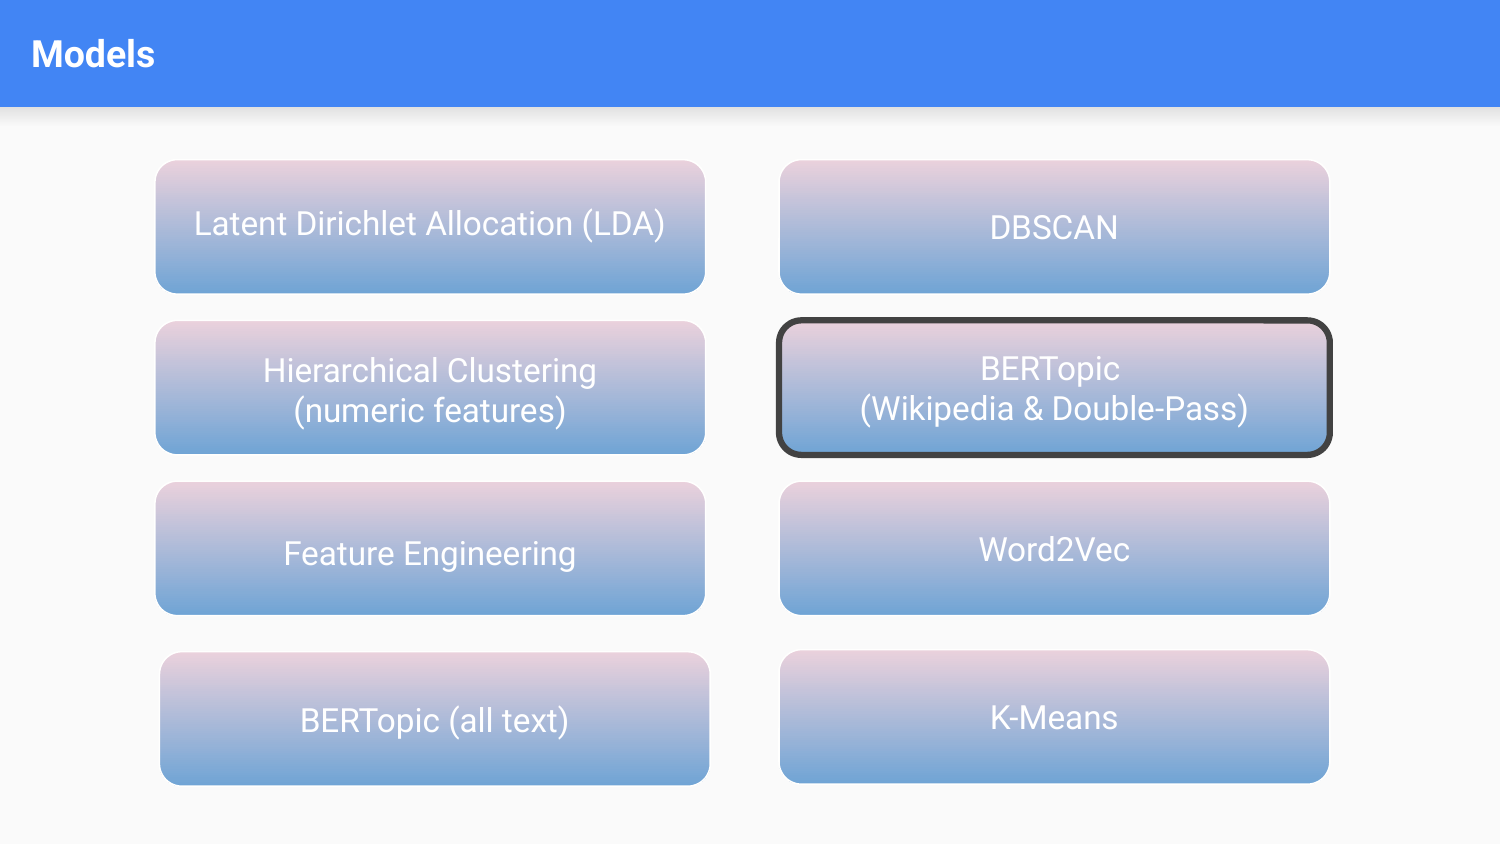

# Models

Latent Dirichlet Allocation (LDA)
DBSCAN

BERTopic
(Wikipedia & Double-Pass)
Hierarchical Clustering (numeric features)

Word2Vec
Feature Engineering

K-Means
BERTopic (all text)